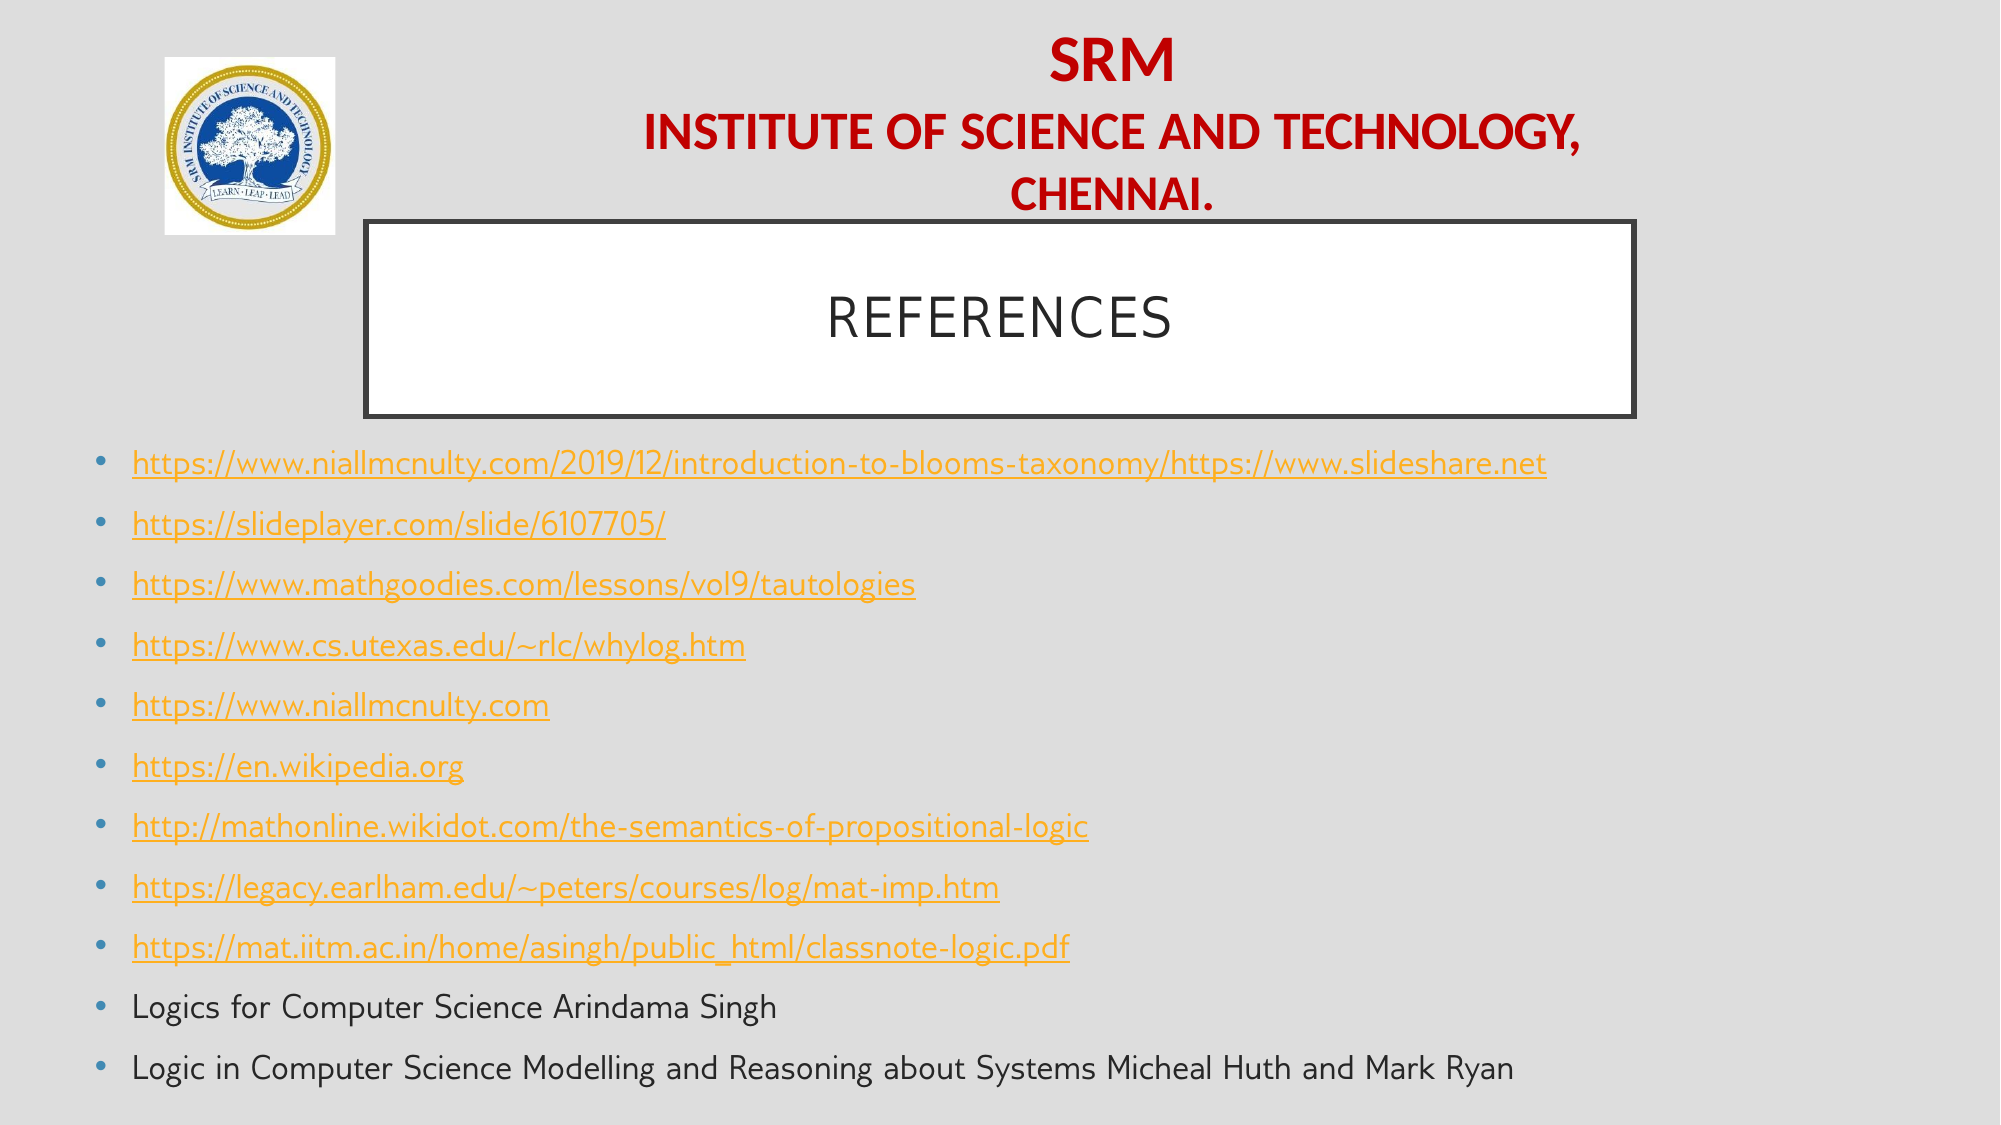

# references
https://www.niallmcnulty.com/2019/12/introduction-to-blooms-taxonomy/https://www.slideshare.net
https://slideplayer.com/slide/6107705/
https://www.mathgoodies.com/lessons/vol9/tautologies
https://www.cs.utexas.edu/~rlc/whylog.htm
https://www.niallmcnulty.com
https://en.wikipedia.org
http://mathonline.wikidot.com/the-semantics-of-propositional-logic
https://legacy.earlham.edu/~peters/courses/log/mat-imp.htm
https://mat.iitm.ac.in/home/asingh/public_html/classnote-logic.pdf
Logics for Computer Science Arindama Singh
Logic in Computer Science Modelling and Reasoning about Systems Micheal Huth and Mark Ryan